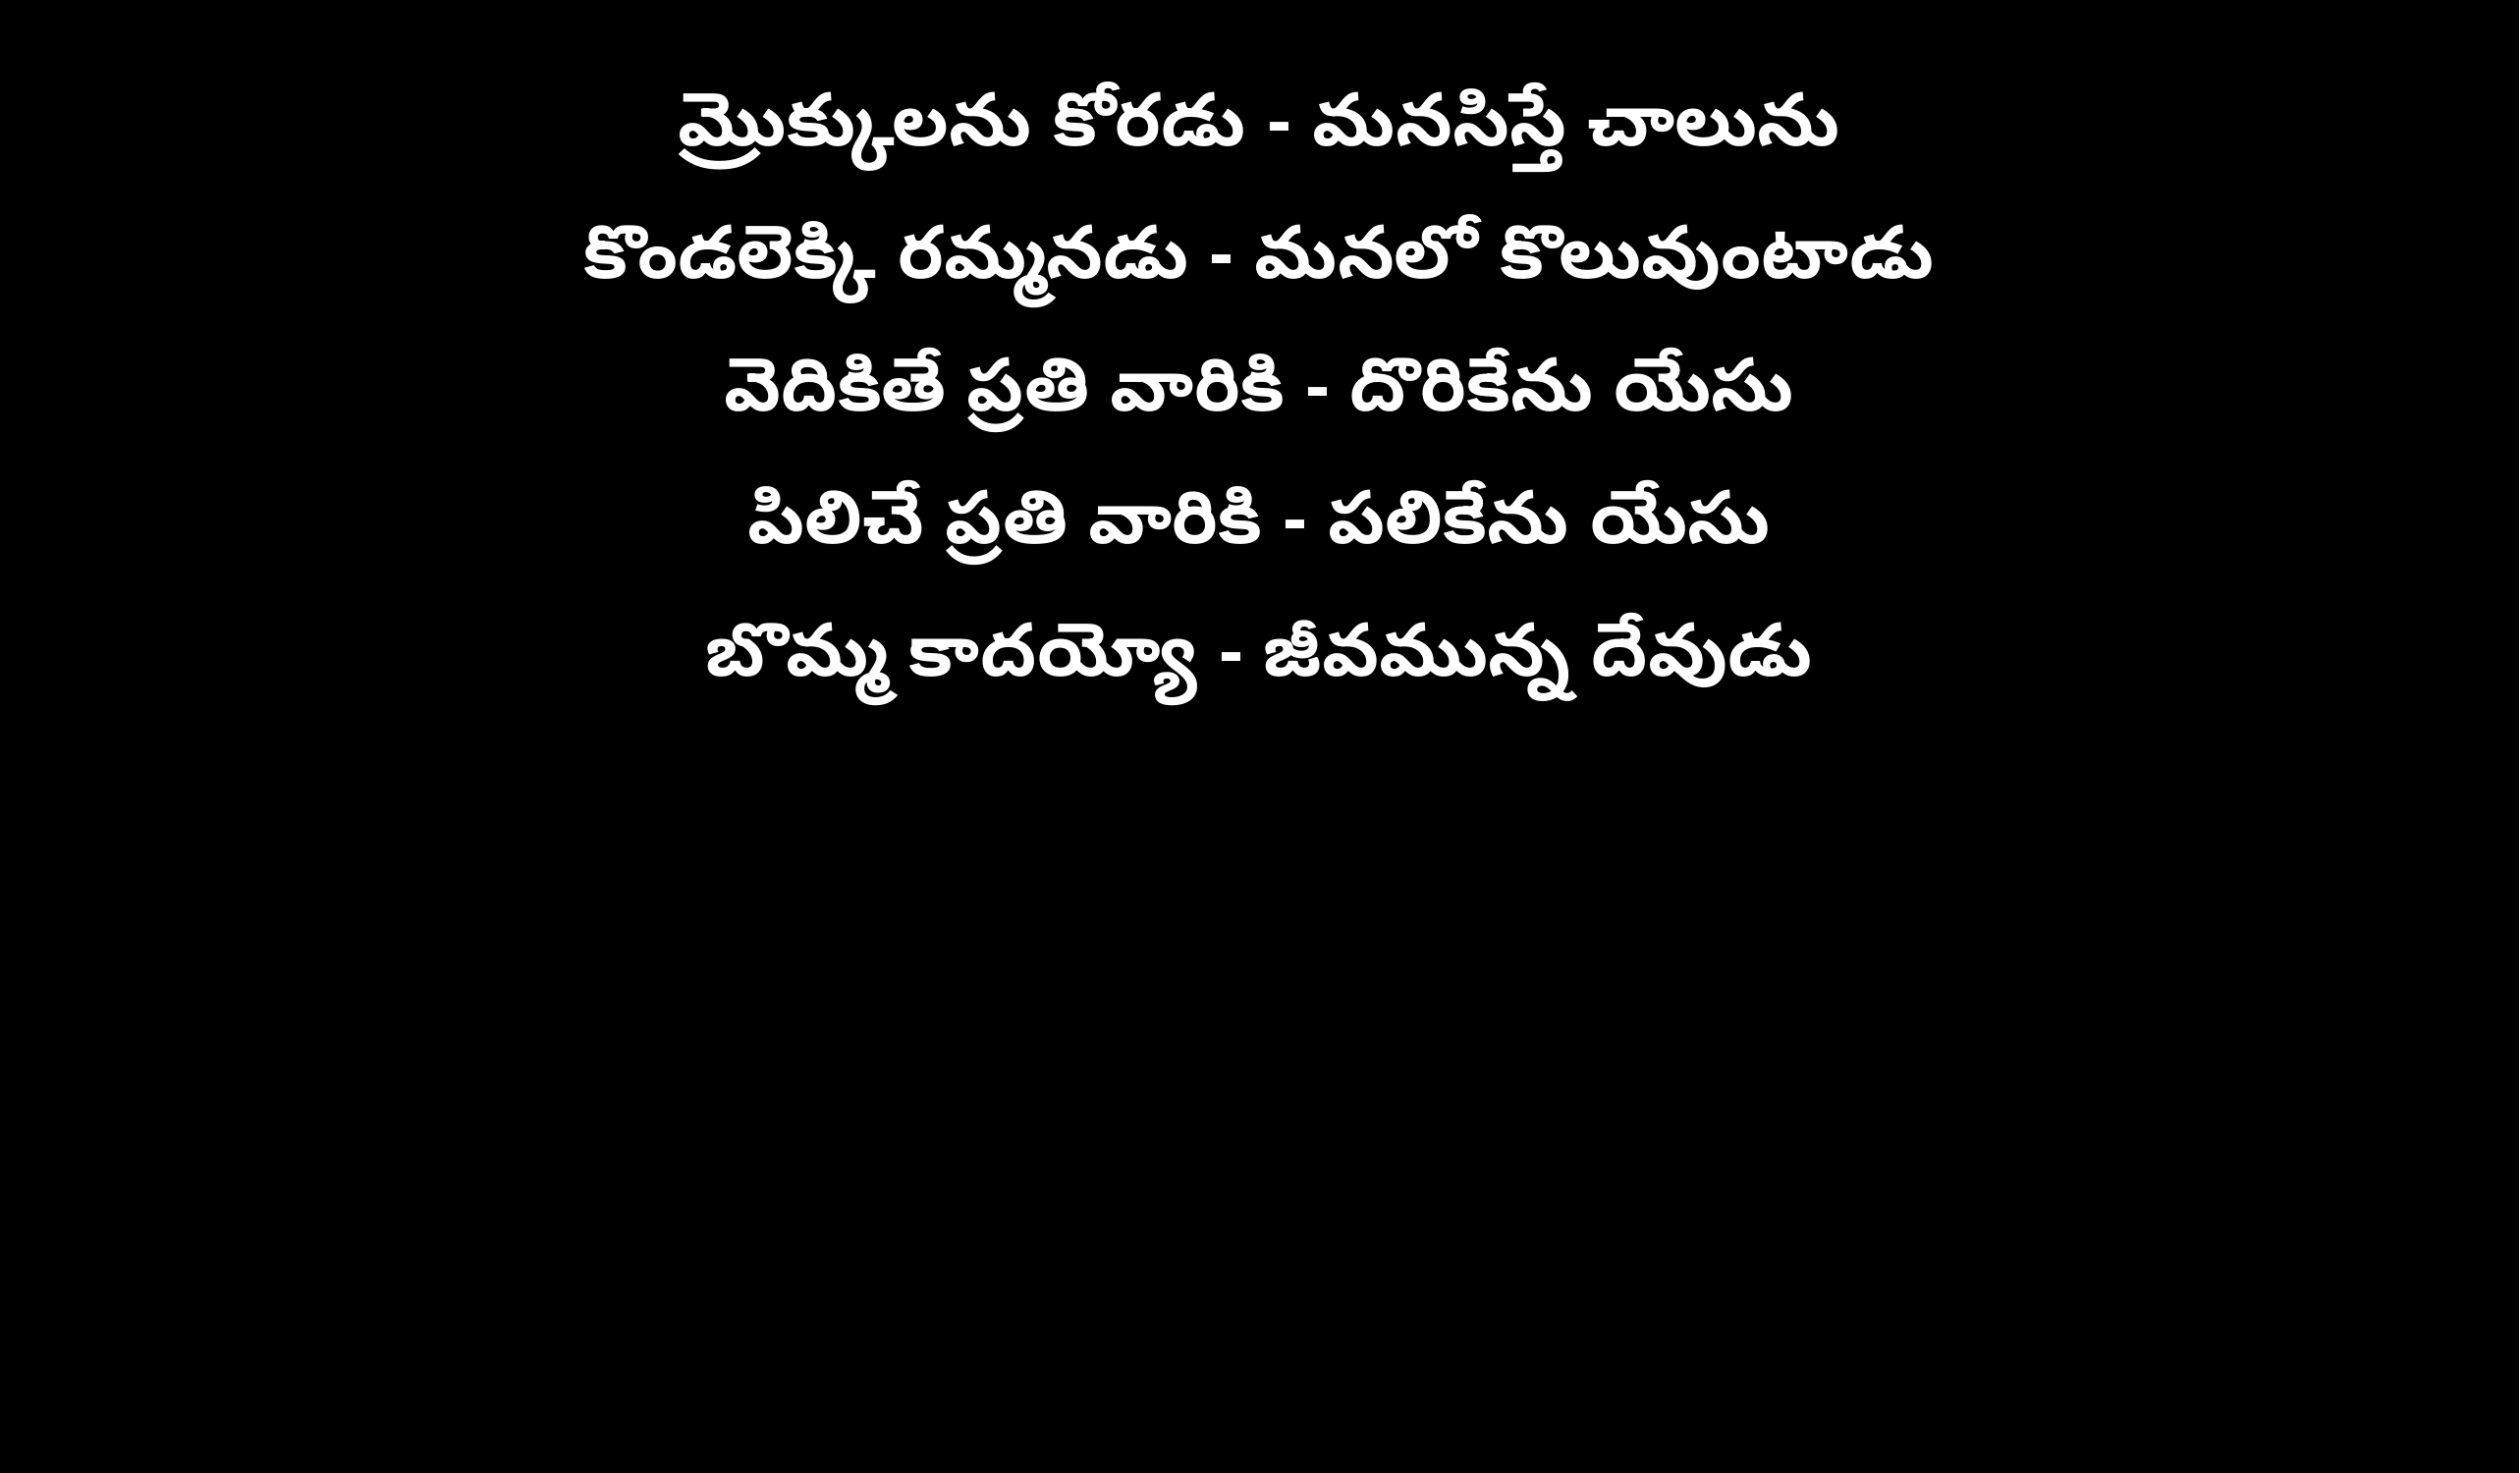

మ్రొక్కులను కోరడు - మనసిస్తే చాలును
కొండలెక్కి రమ్మనడు - మనలో కొలువుంటాడు
వెదికితే ప్రతి వారికి - దొరికేను యేసు
పిలిచే ప్రతి వారికి - పలికేను యేసు
బొమ్మ కాదయ్యో - జీవమున్న దేవుడు